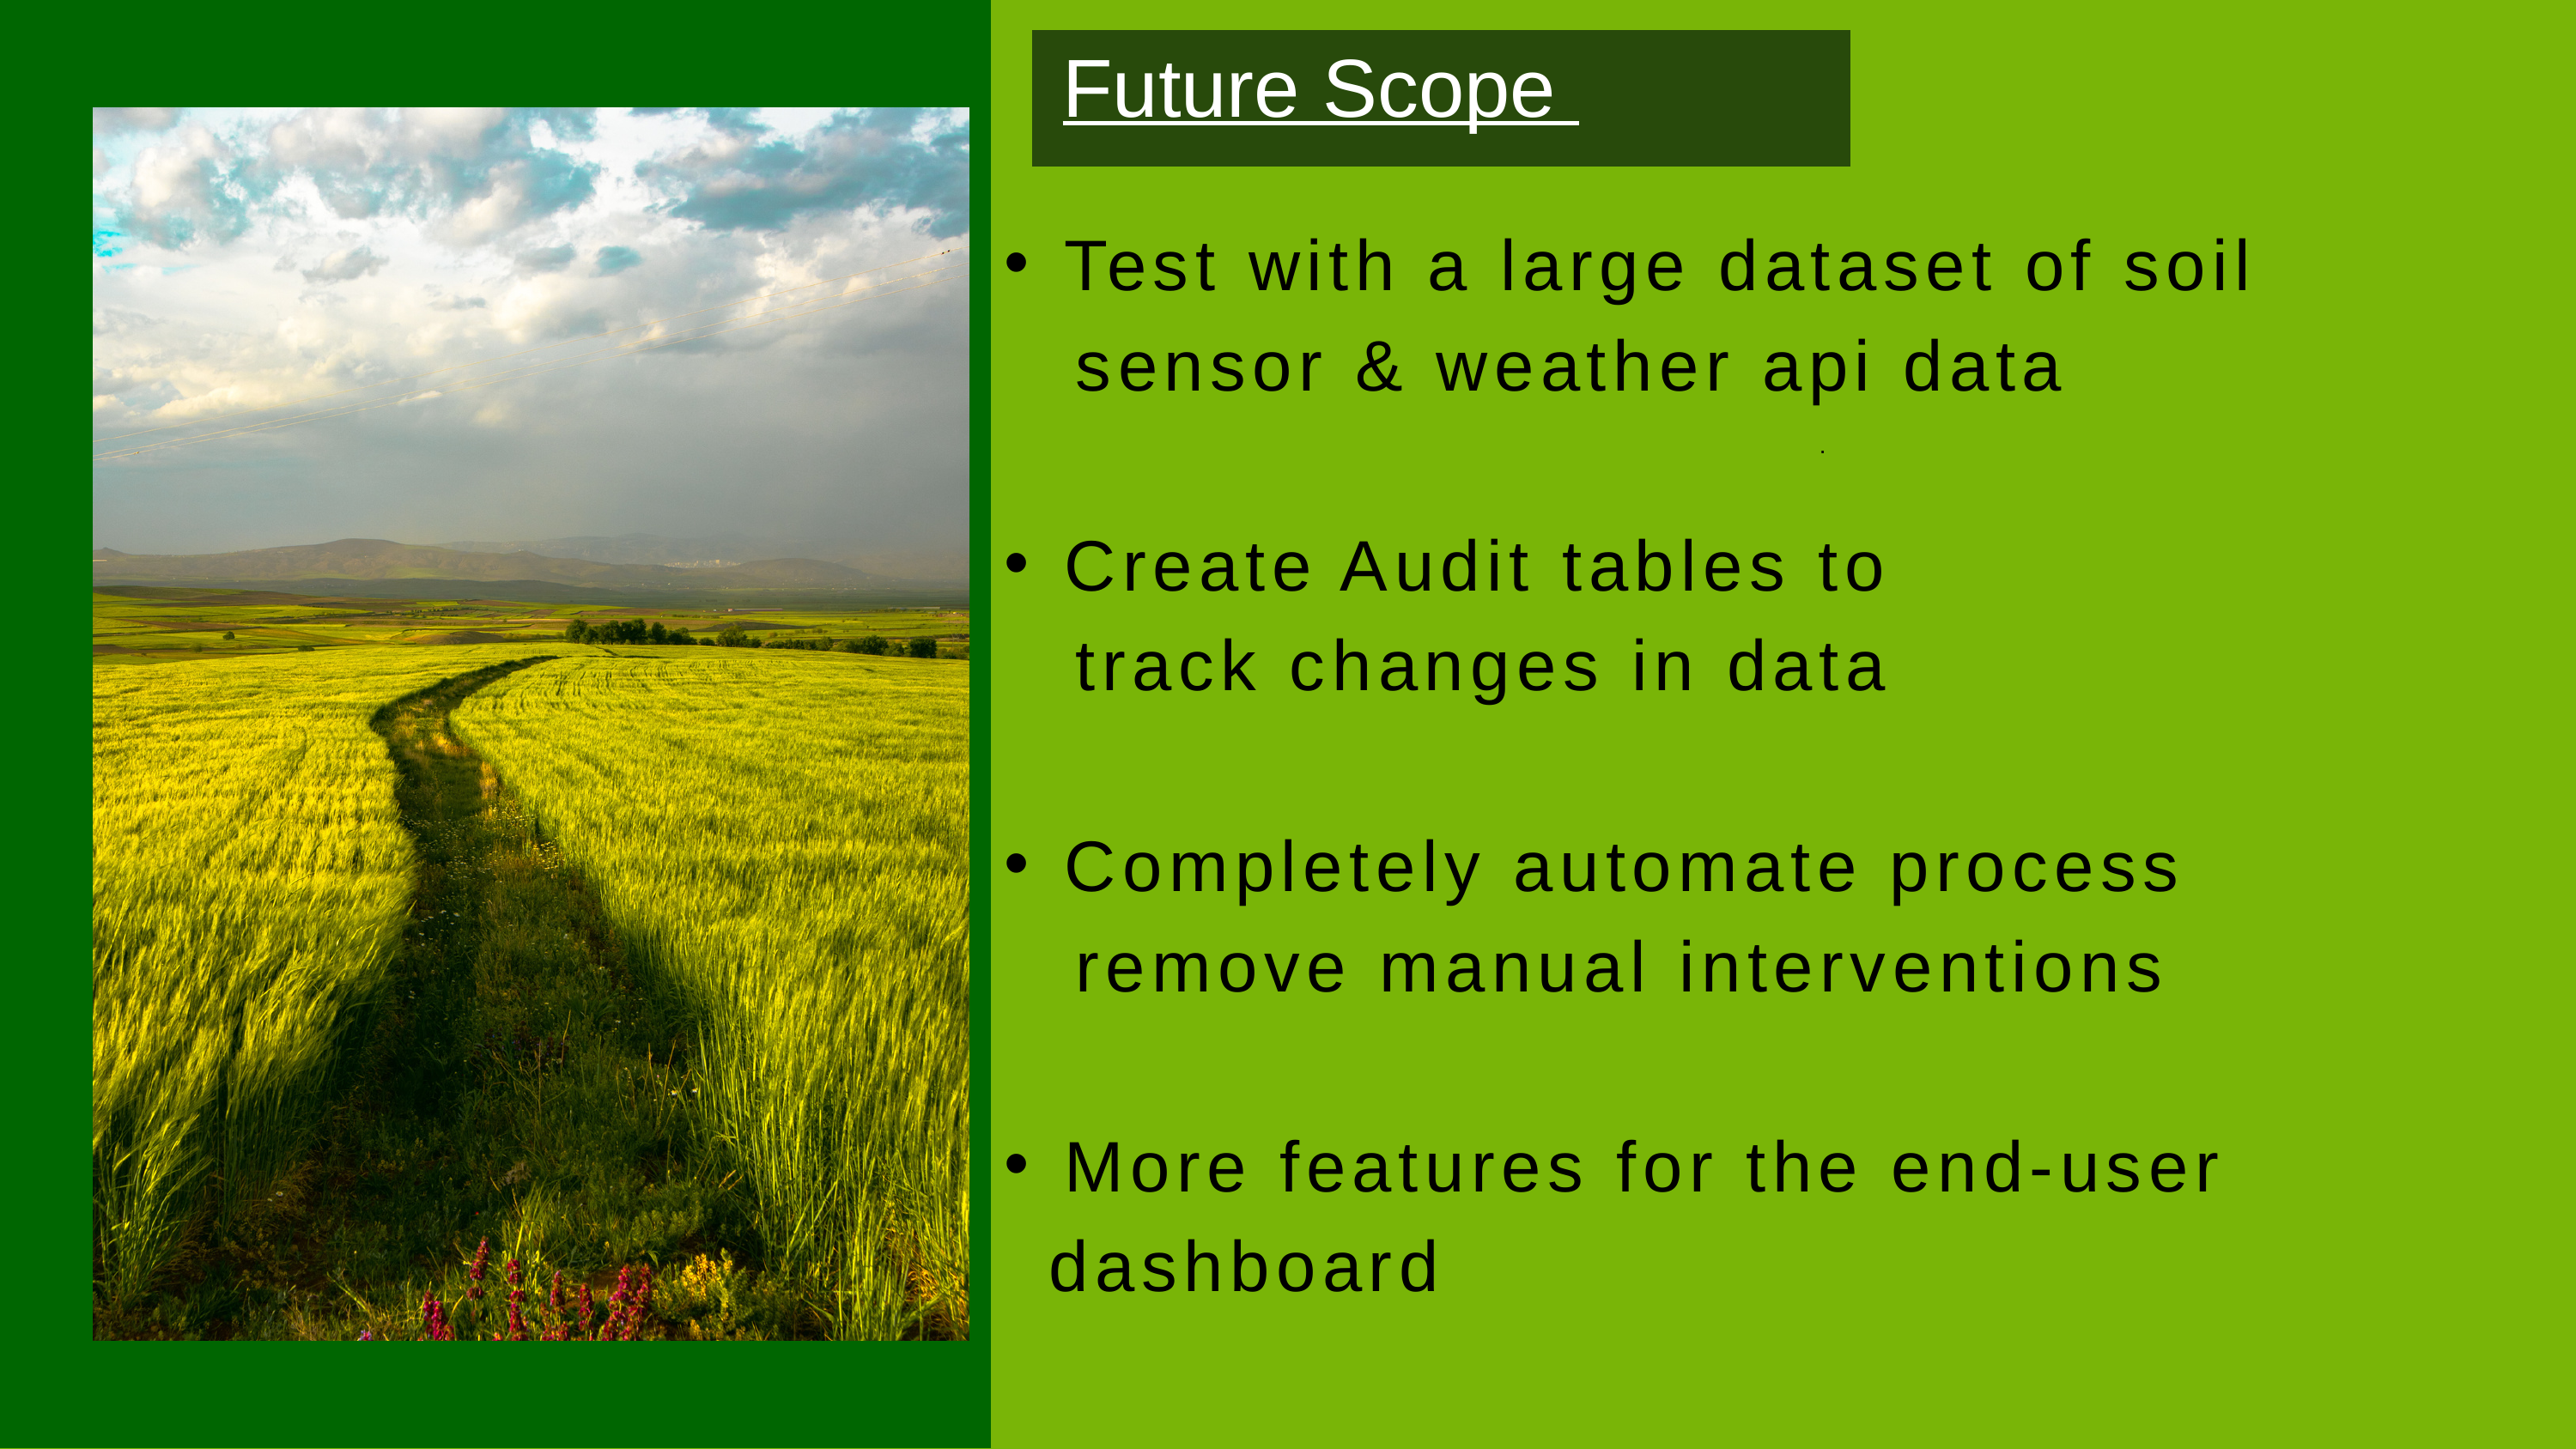

Future Scope

Test with a large dataset of soil
     sensor & weather api data

Create Audit tables to
     track changes in data

Completely automate process
     remove manual interventions

More features for the end-user
    dashboard
.